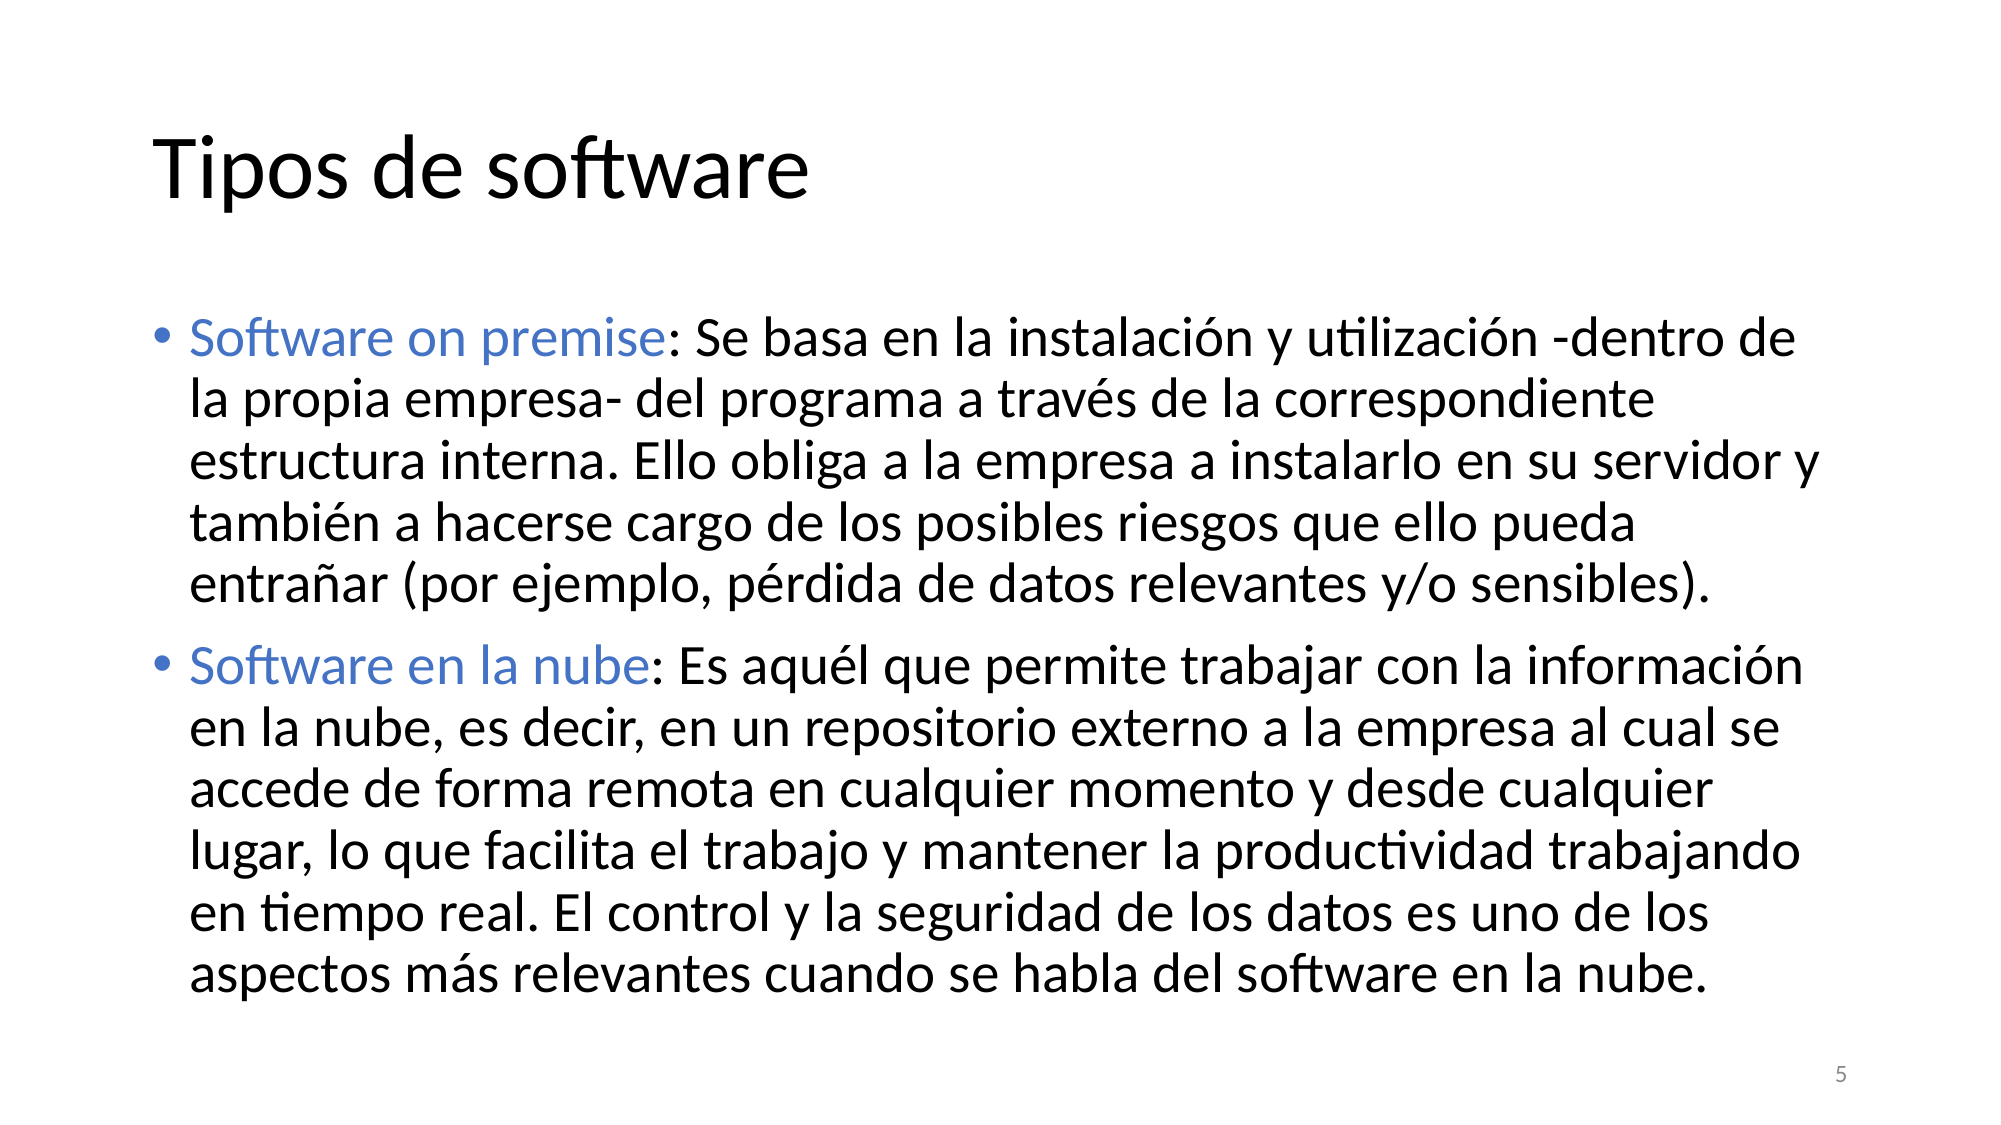

# Tipos de software
Software on premise: Se basa en la instalación y utilización -dentro de la propia empresa- del programa a través de la correspondiente estructura interna. Ello obliga a la empresa a instalarlo en su servidor y también a hacerse cargo de los posibles riesgos que ello pueda entrañar (por ejemplo, pérdida de datos relevantes y/o sensibles).
Software en la nube: Es aquél que permite trabajar con la información en la nube, es decir, en un repositorio externo a la empresa al cual se accede de forma remota en cualquier momento y desde cualquier lugar, lo que facilita el trabajo y mantener la productividad trabajando en tiempo real. El control y la seguridad de los datos es uno de los aspectos más relevantes cuando se habla del software en la nube.
5